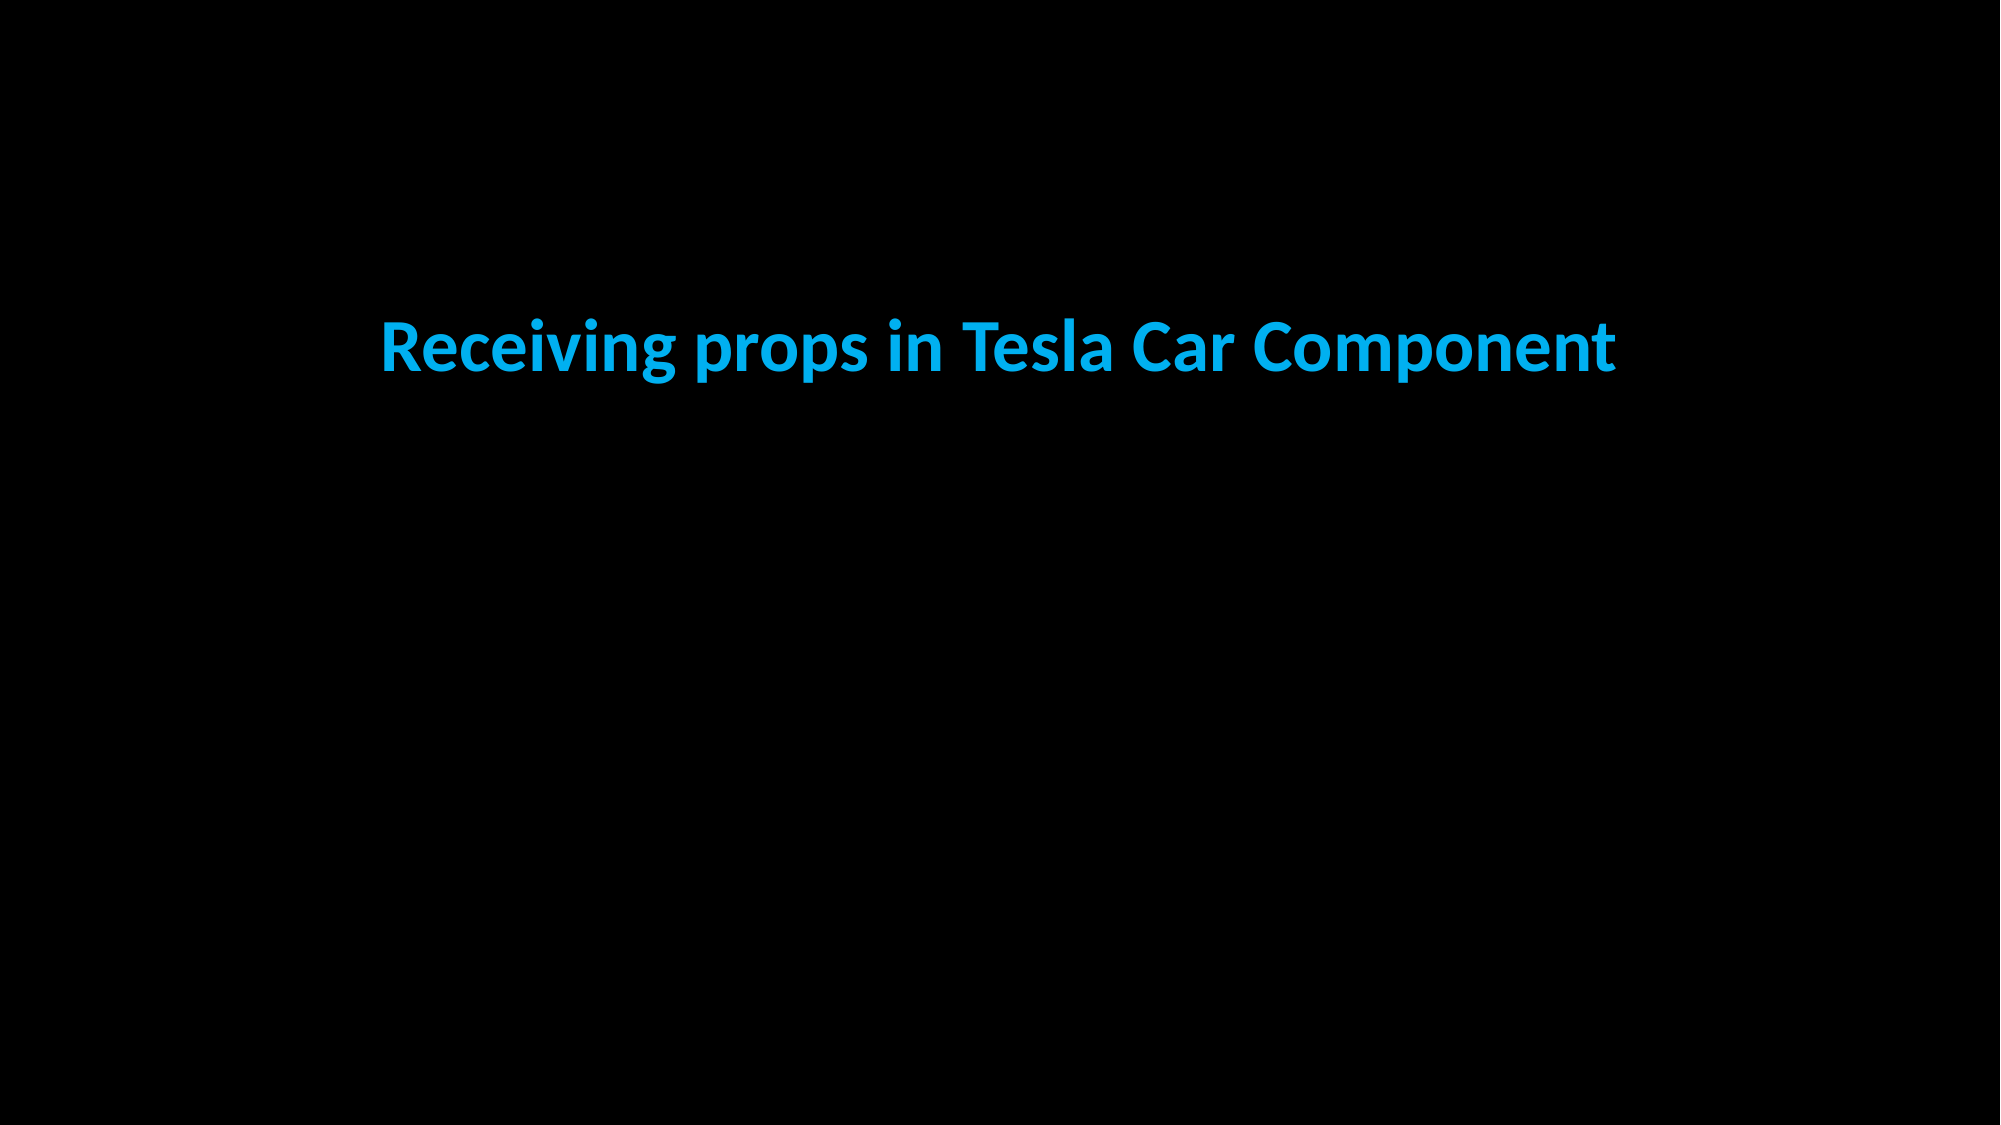

#
Receiving props in Tesla Car Component